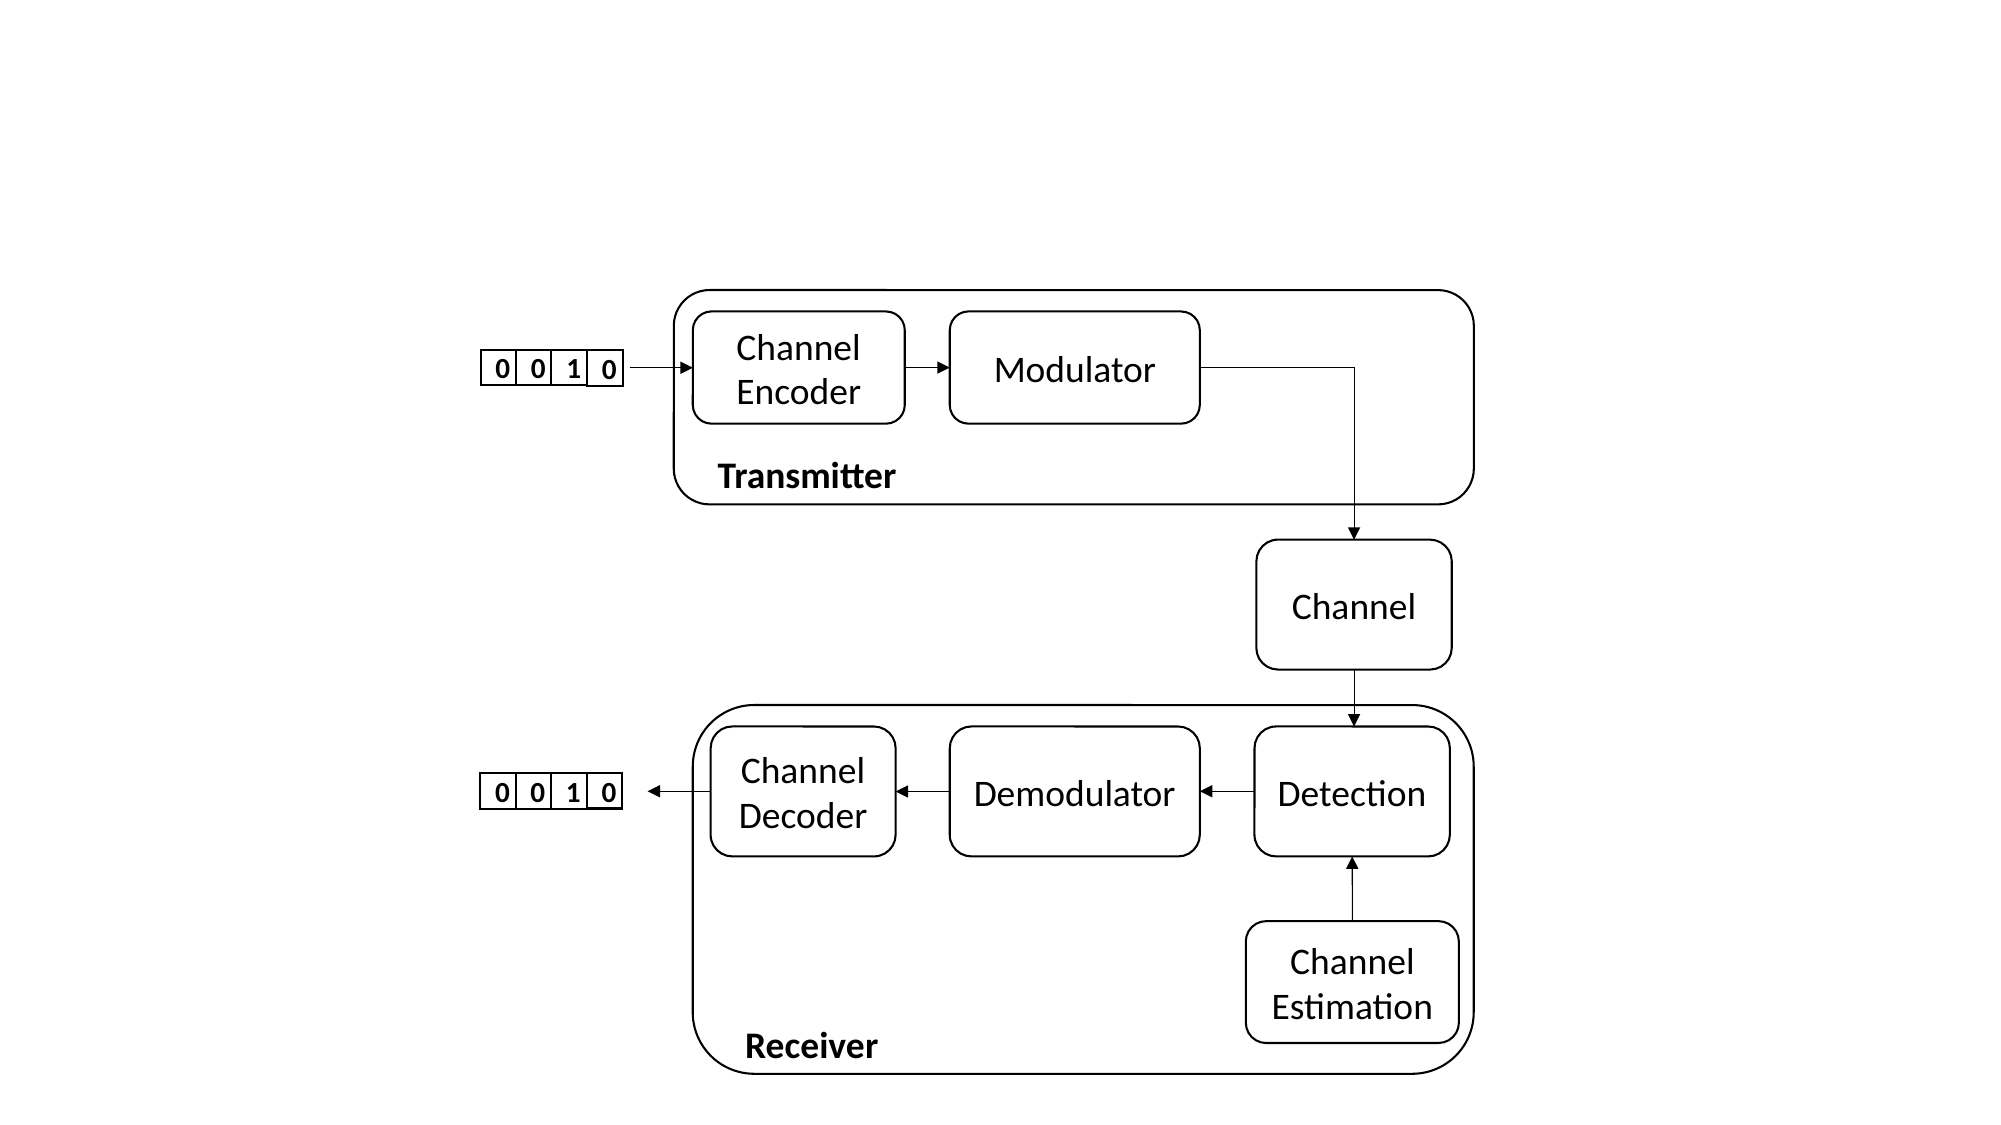

Channel
Encoder
Modulator
0
0
1
0
Transmitter
Channel

Channel
Decoder
Demodulator
Detection
0
0
1
0
Channel
Estimation
Receiver